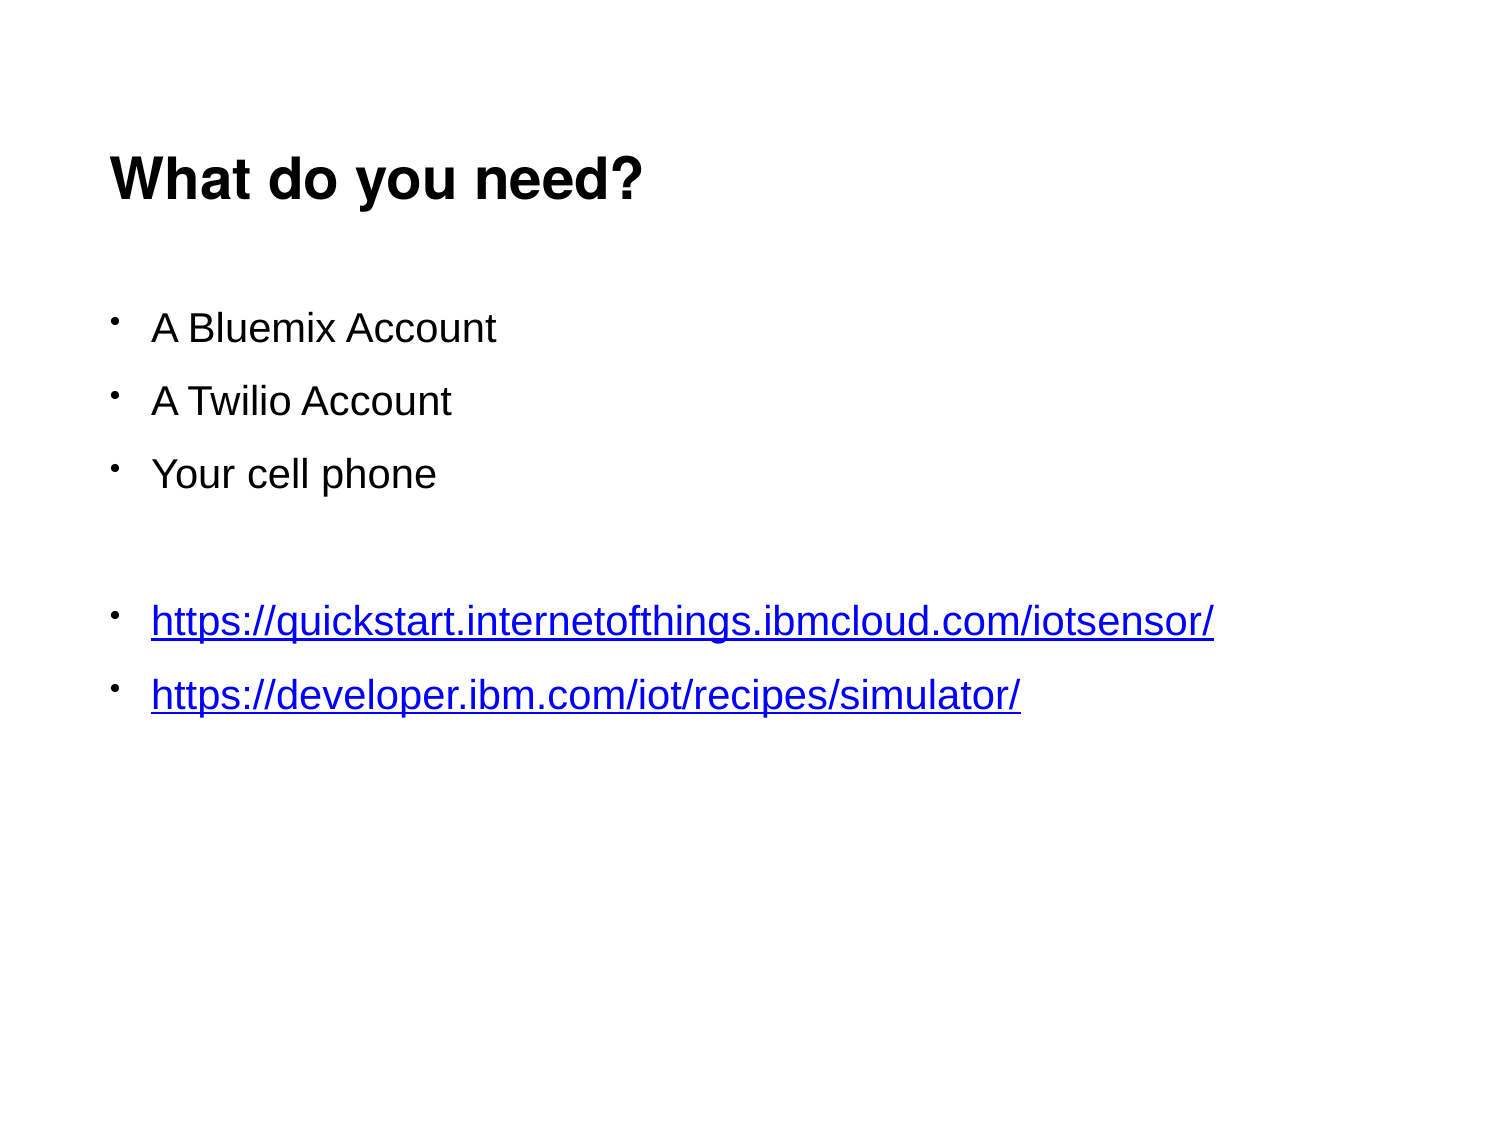

# What do you need?
A Bluemix Account
A Twilio Account
Your cell phone

https://quickstart.internetofthings.ibmcloud.com/iotsensor/
https://developer.ibm.com/iot/recipes/simulator/